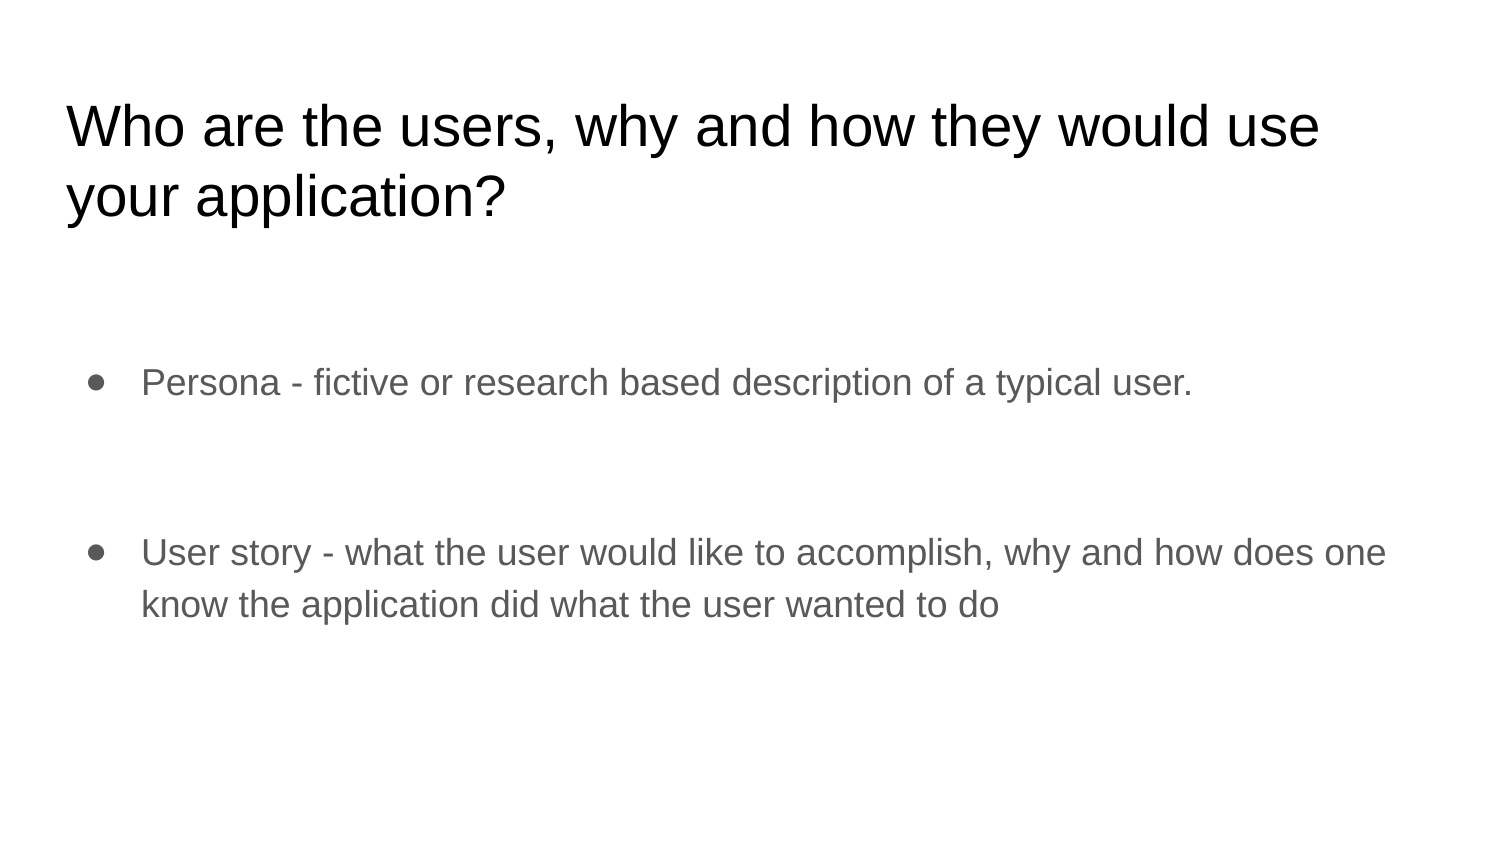

# Who are the users, why and how they would use your application?

Persona - fictive or research based description of a typical user.

User story - what the user would like to accomplish, why and how does one know the application did what the user wanted to do